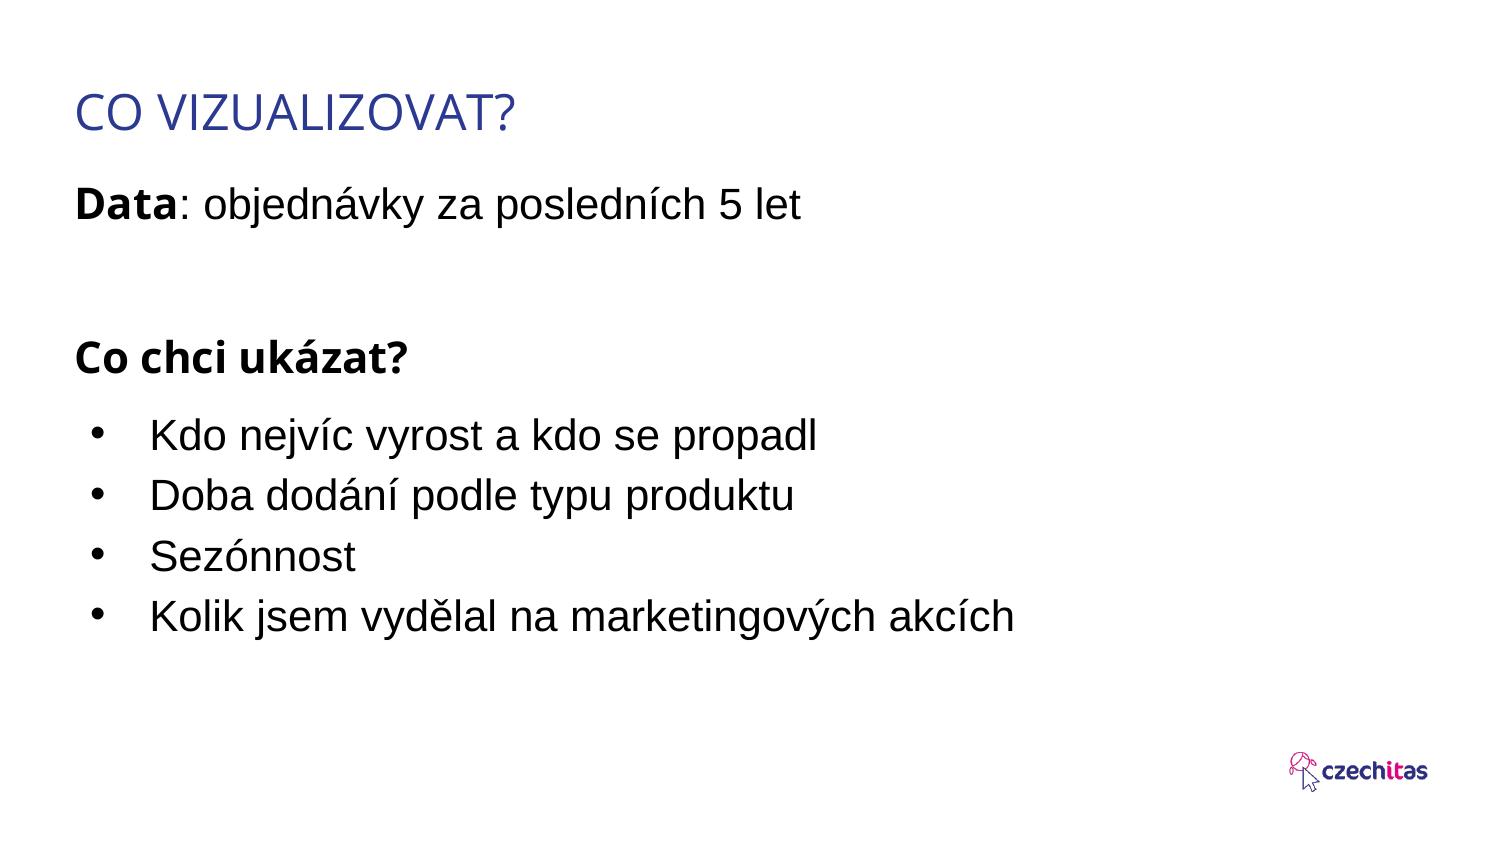

# CO VIZUALIZOVAT?
Data: objednávky za posledních 5 let

Co chci ukázat?
Kdo nejvíc vyrost a kdo se propadl
Doba dodání podle typu produktu
Sezónnost
Kolik jsem vydělal na marketingových akcích